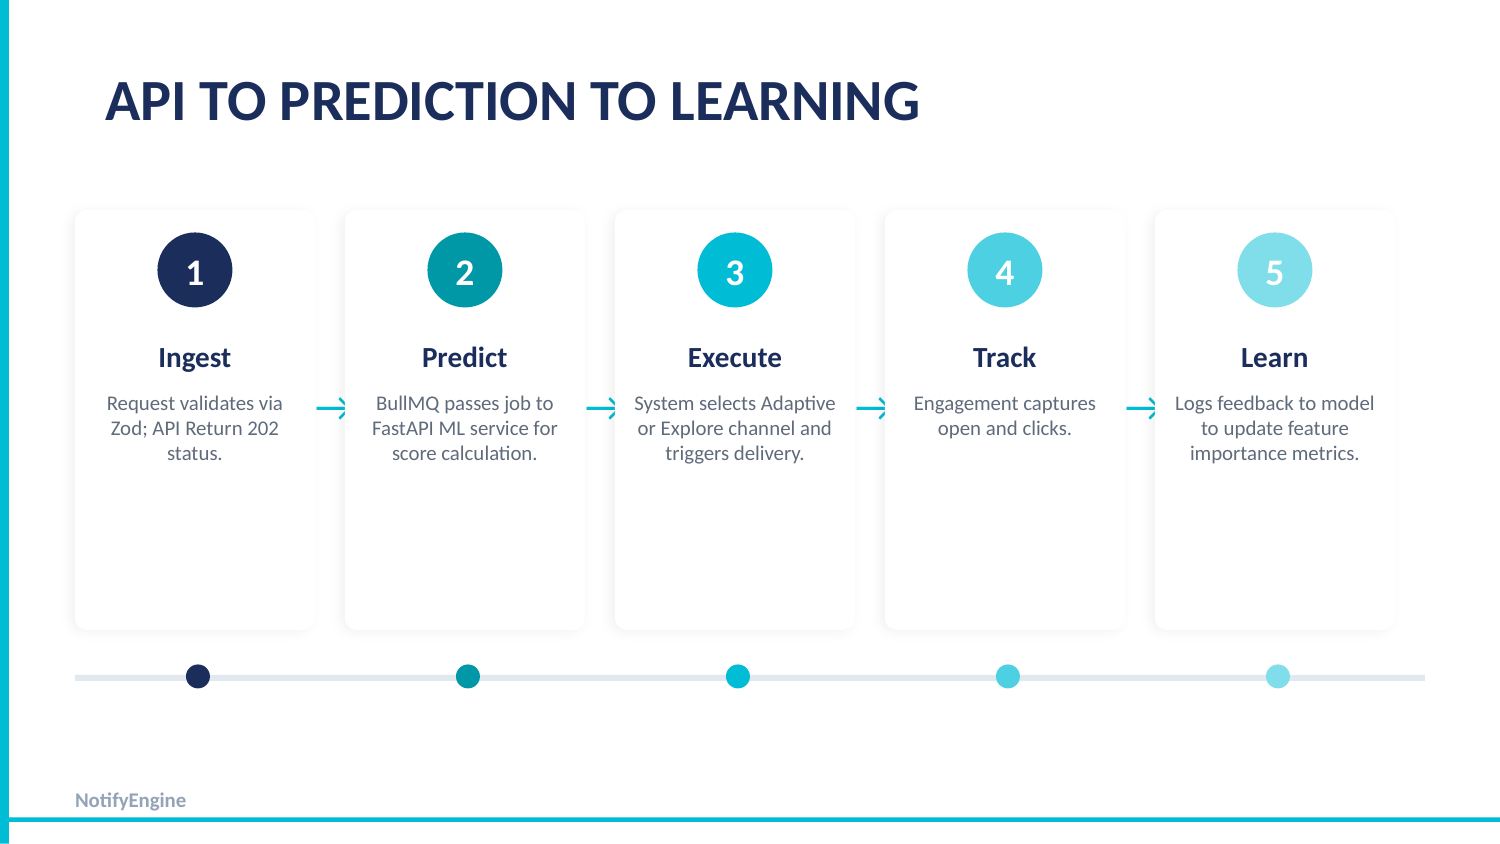

API TO PREDICTION TO LEARNING

1

2

3

4

5
Ingest
Predict
Execute
Track
Learn
→
→
→
→
Request validates via Zod; API Return 202 status.
BullMQ passes job to FastAPI ML service for score calculation.
System selects Adaptive or Explore channel and triggers delivery.
Engagement captures open and clicks.
Logs feedback to model to update feature importance metrics.

NotifyEngine